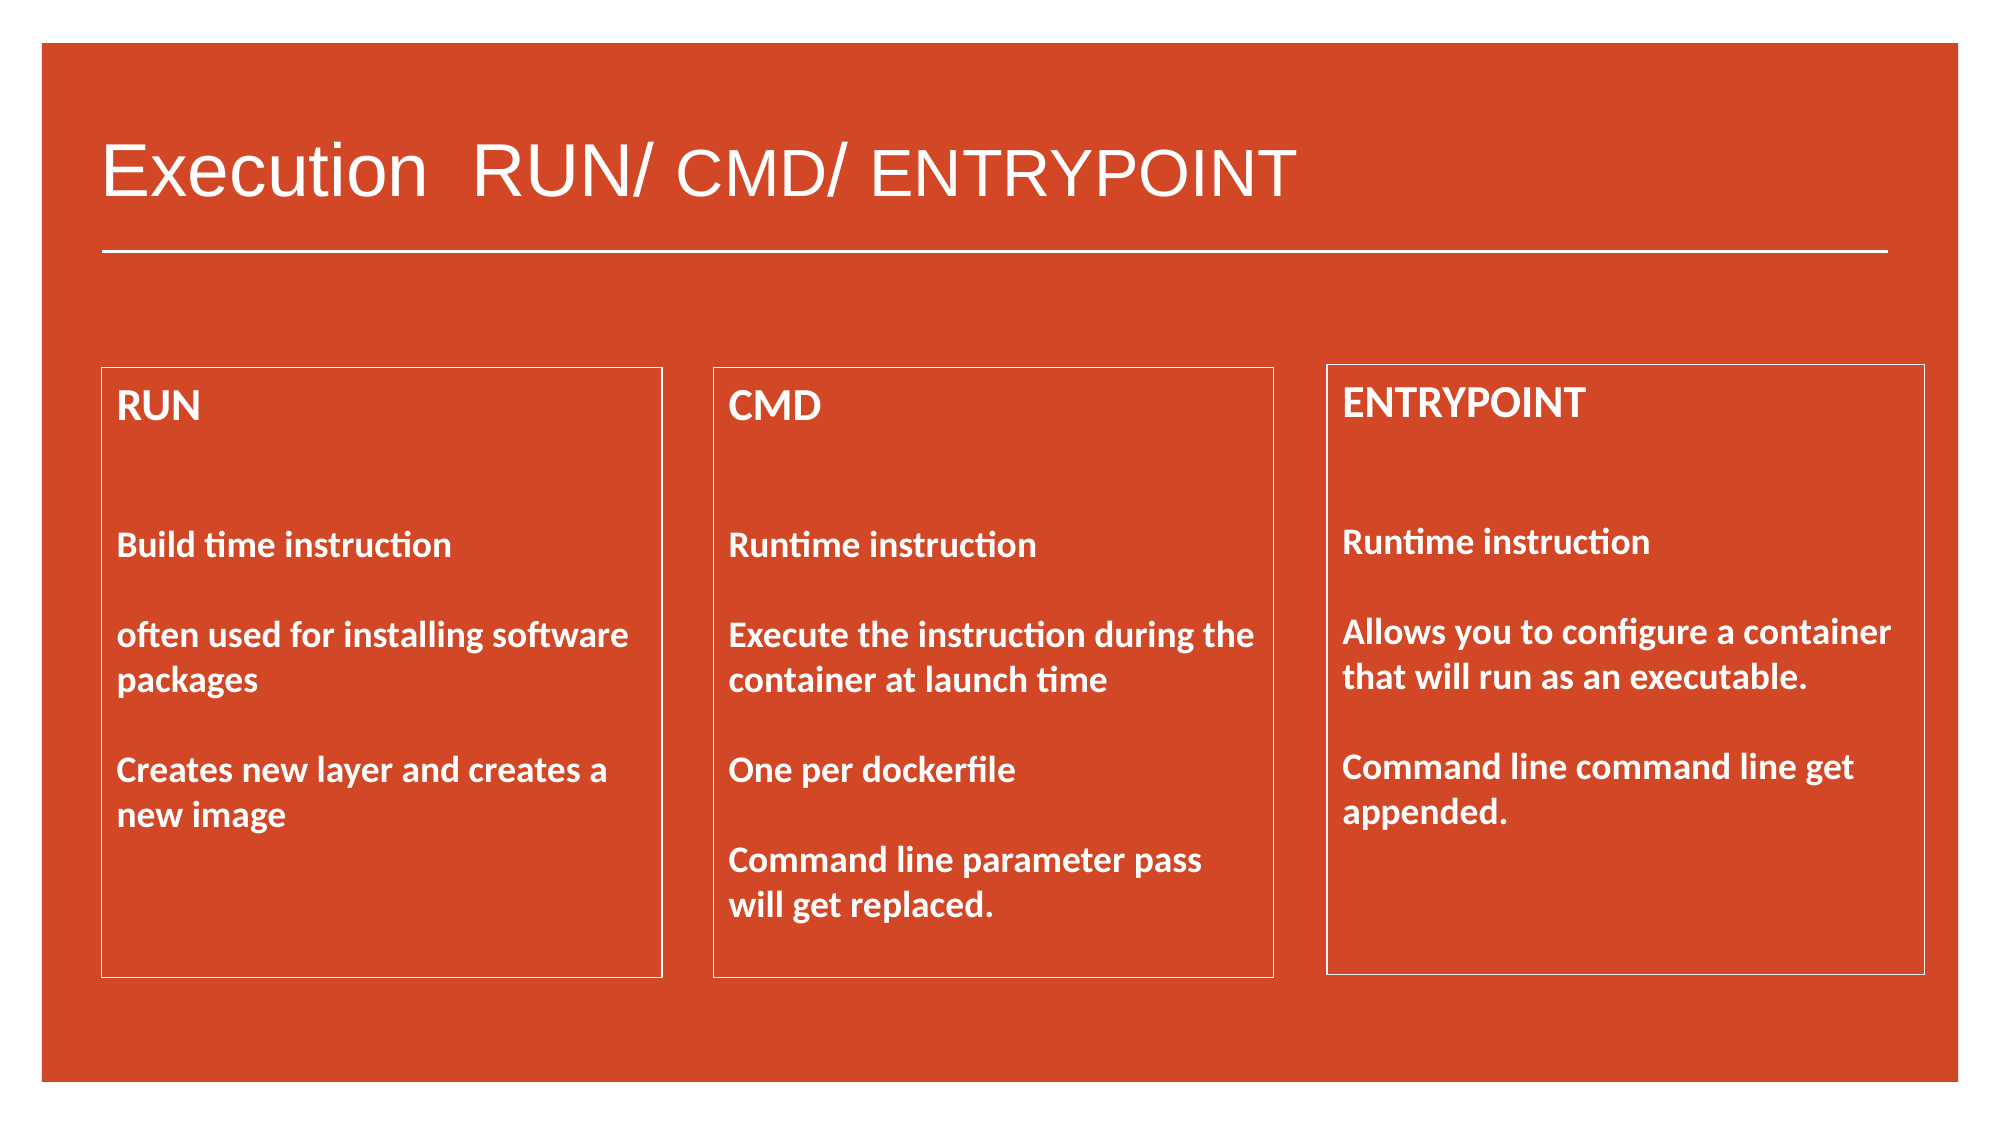

# Execution  RUN/ CMD/ ENTRYPOINT
ENTRYPOINT

Runtime instruction

Allows you to configure a container that will run as an executable.

Command line command line get appended.

RUN

Build time instruction

often used for installing software packages

Creates new layer and creates a new image

CMD

Runtime instruction

Execute the instruction during the container at launch time

One per dockerfile

Command line parameter pass will get replaced.